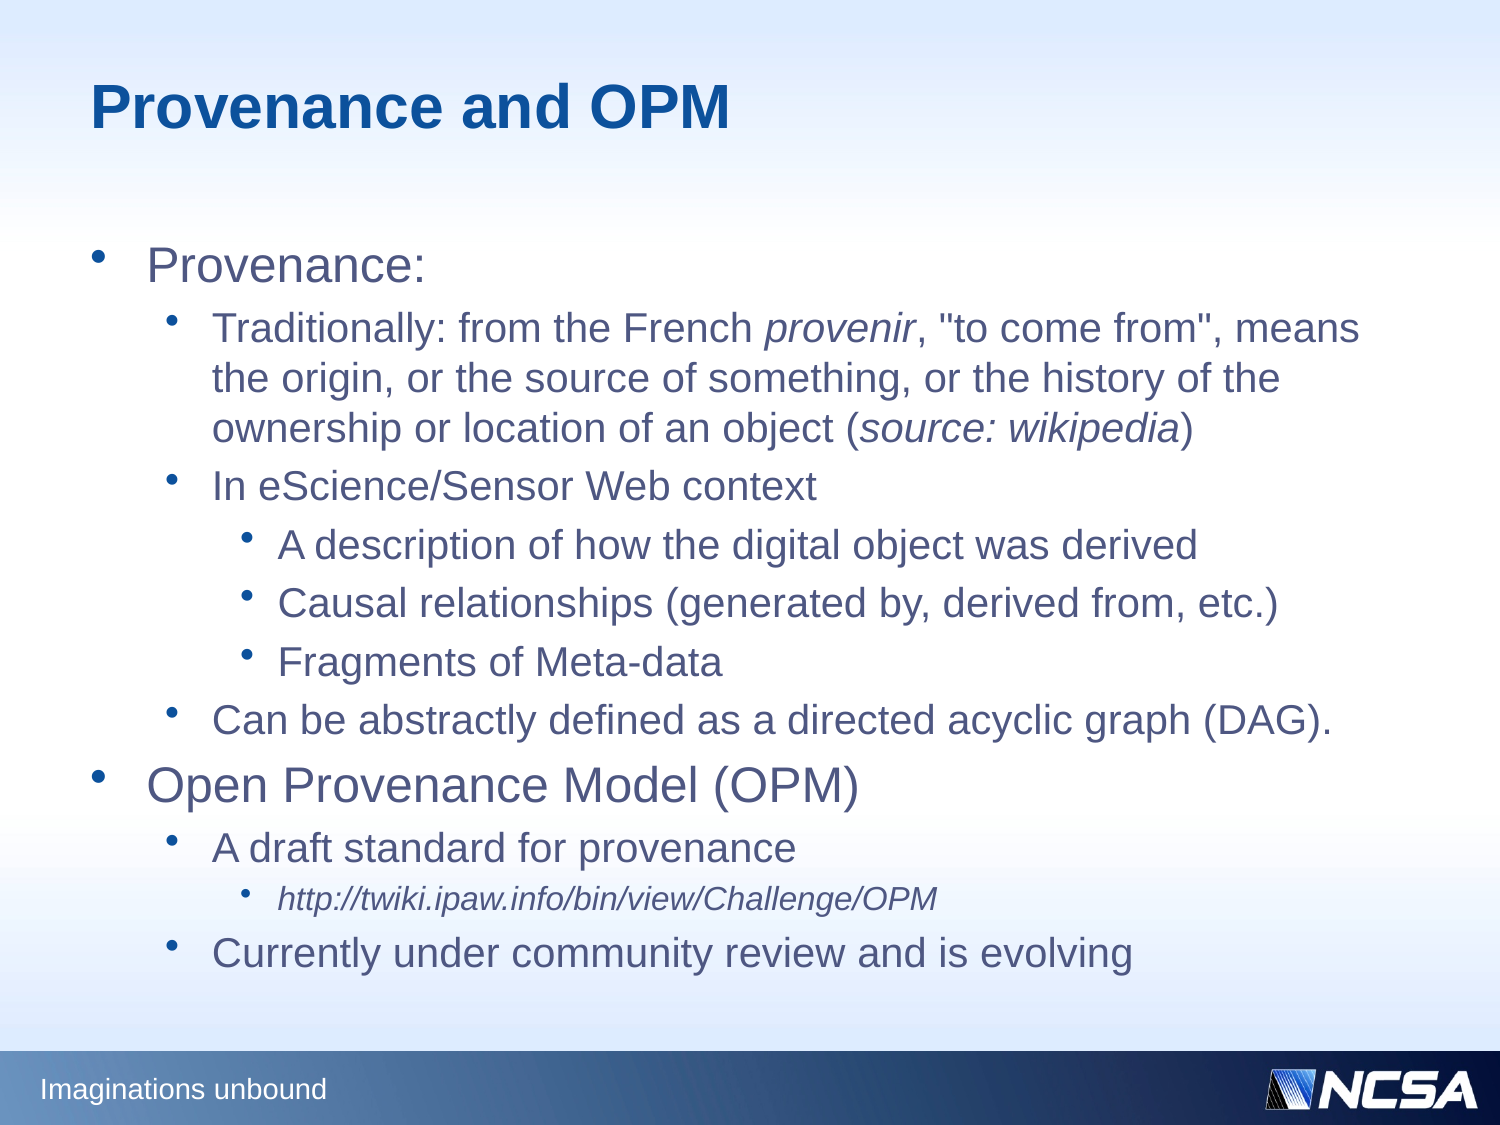

# Provenance and OPM
Provenance:
Traditionally: from the French provenir, "to come from", means the origin, or the source of something, or the history of the ownership or location of an object (source: wikipedia)
In eScience/Sensor Web context
A description of how the digital object was derived
Causal relationships (generated by, derived from, etc.)
Fragments of Meta-data
Can be abstractly defined as a directed acyclic graph (DAG).
Open Provenance Model (OPM)
A draft standard for provenance
http://twiki.ipaw.info/bin/view/Challenge/OPM
Currently under community review and is evolving

Imaginations unbound